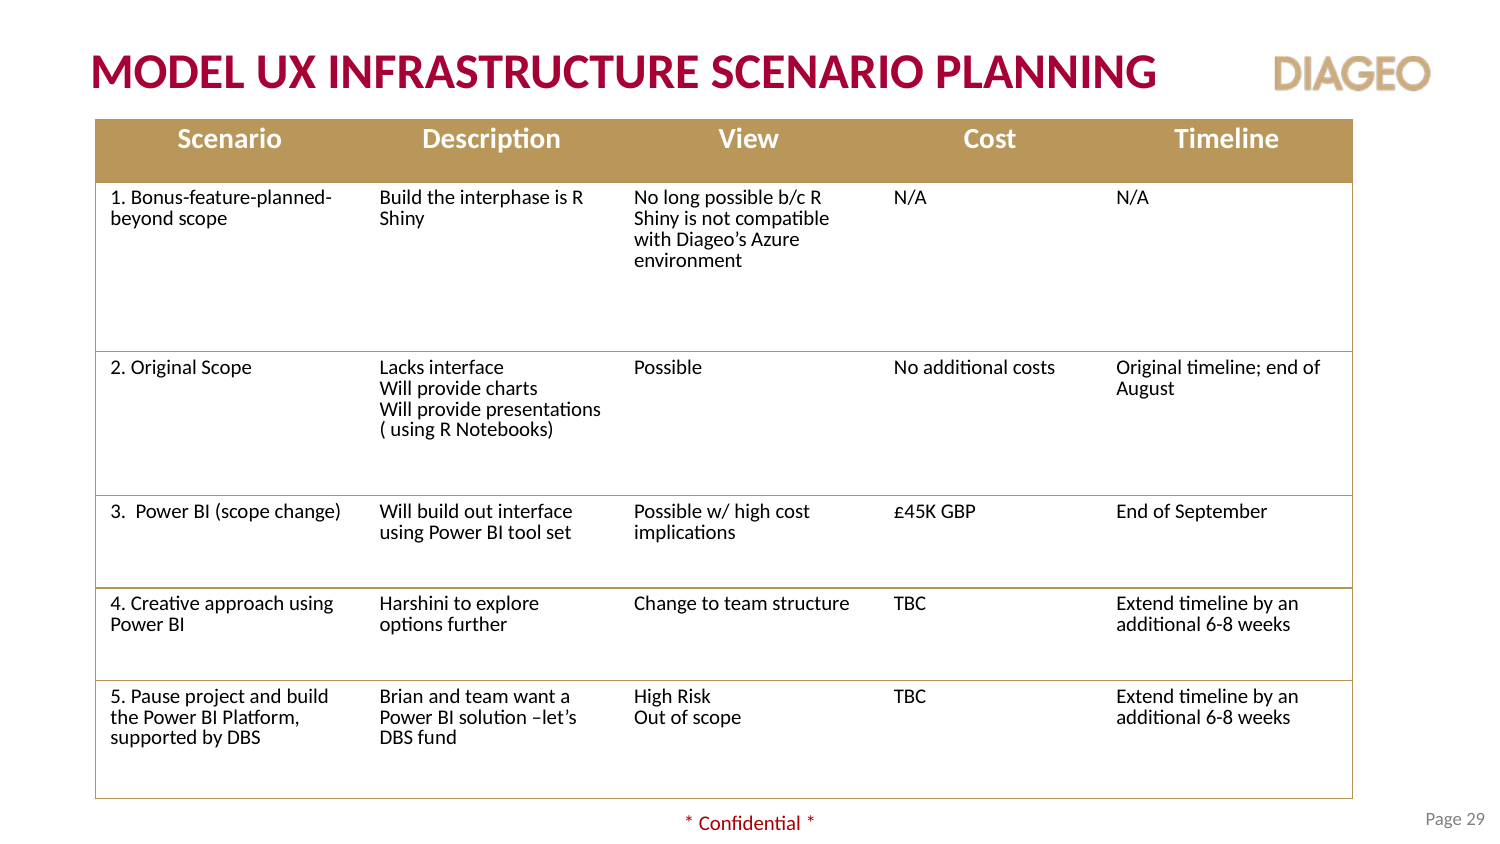

Model UX infrastructure scenario Planning
| Scenario | Description | View | Cost | Timeline |
| --- | --- | --- | --- | --- |
| 1. Bonus-feature-planned- beyond scope | Build the interphase is R Shiny | No long possible b/c R Shiny is not compatible with Diageo’s Azure environment | N/A | N/A |
| 2. Original Scope | Lacks interface Will provide charts Will provide presentations ( using R Notebooks) | Possible | No additional costs | Original timeline; end of August |
| 3. Power BI (scope change) | Will build out interface using Power BI tool set | Possible w/ high cost implications | £45K GBP | End of September |
| 4. Creative approach using Power BI | Harshini to explore options further | Change to team structure | TBC | Extend timeline by an additional 6-8 weeks |
| 5. Pause project and build the Power BI Platform, supported by DBS | Brian and team want a Power BI solution –let’s DBS fund | High Risk Out of scope | TBC | Extend timeline by an additional 6-8 weeks |
Page 29